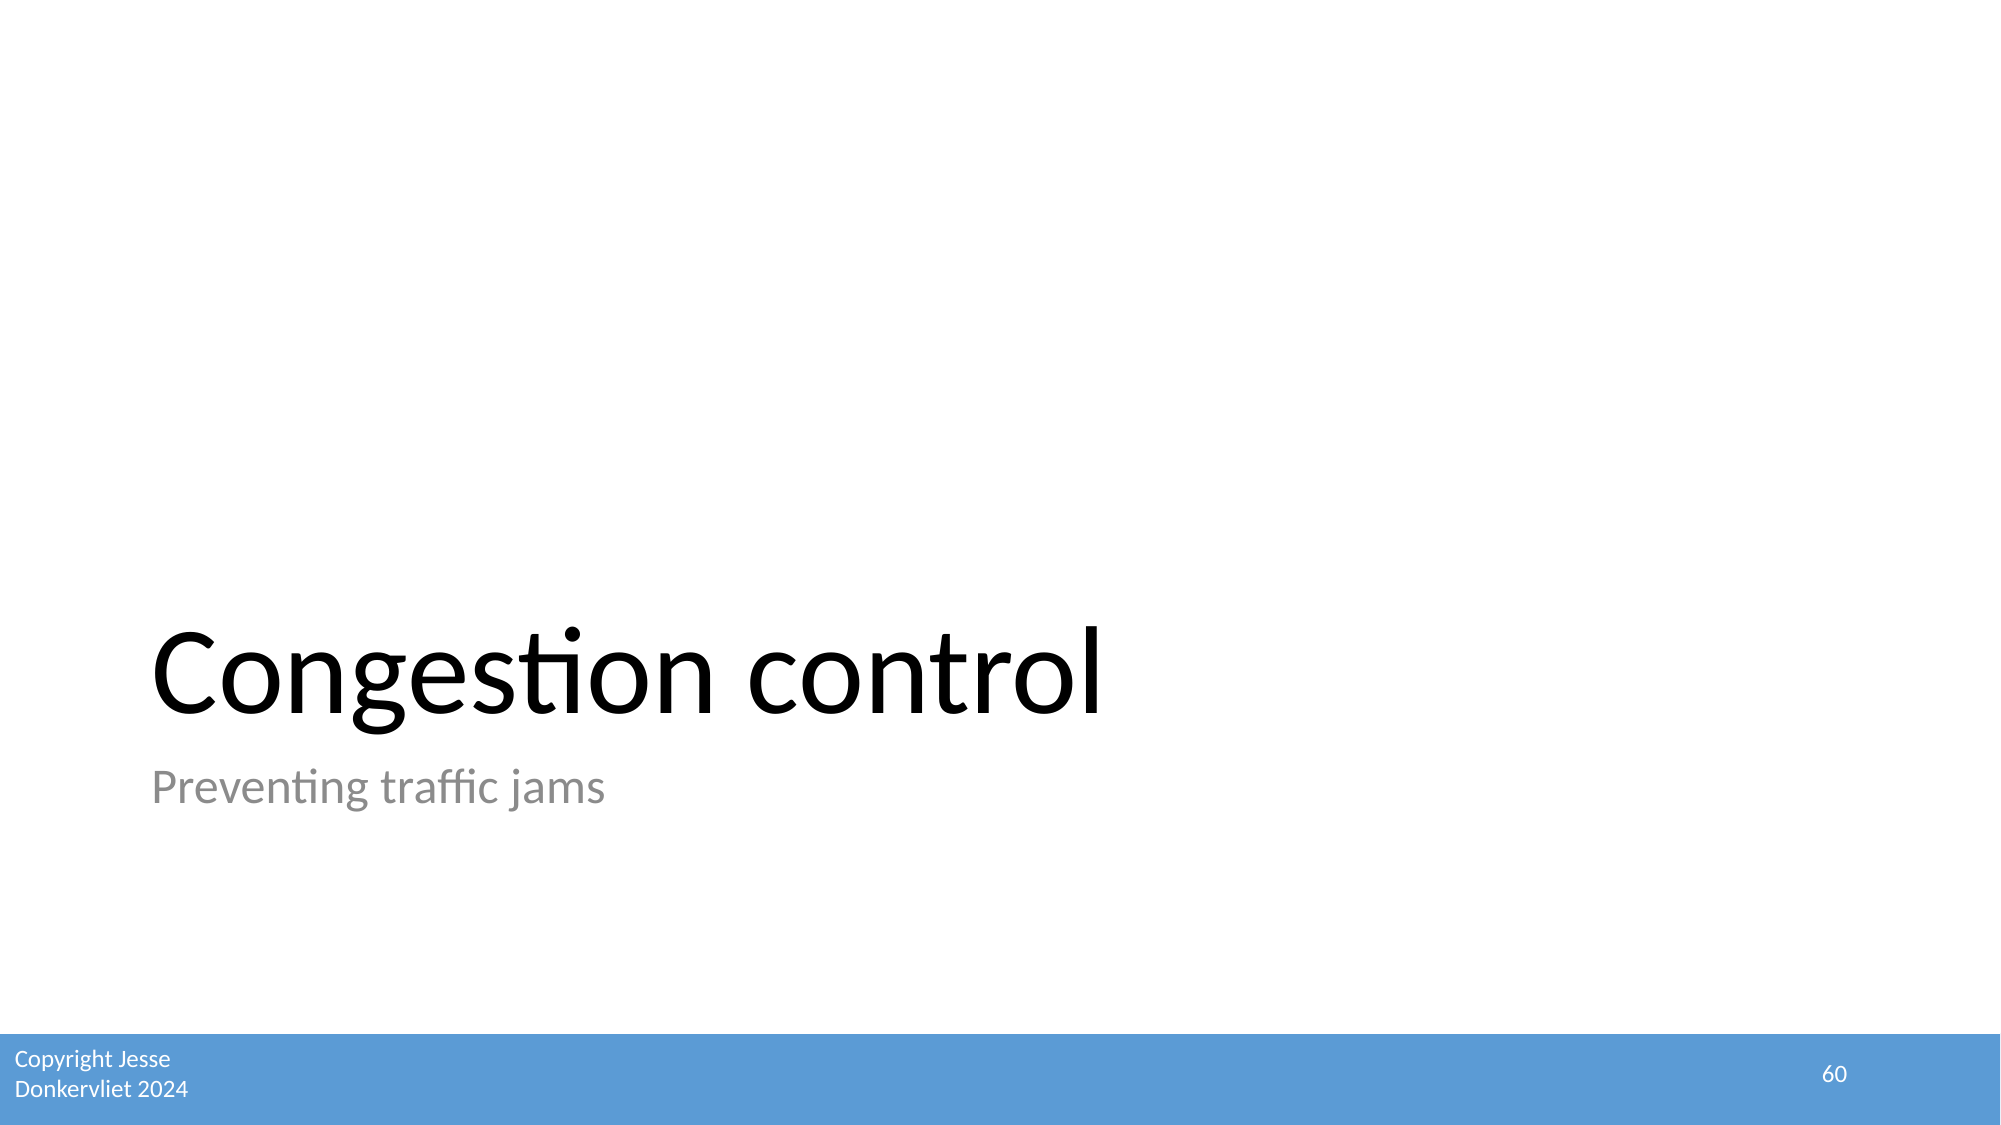

# Congestion control
Preventing traffic jams

60